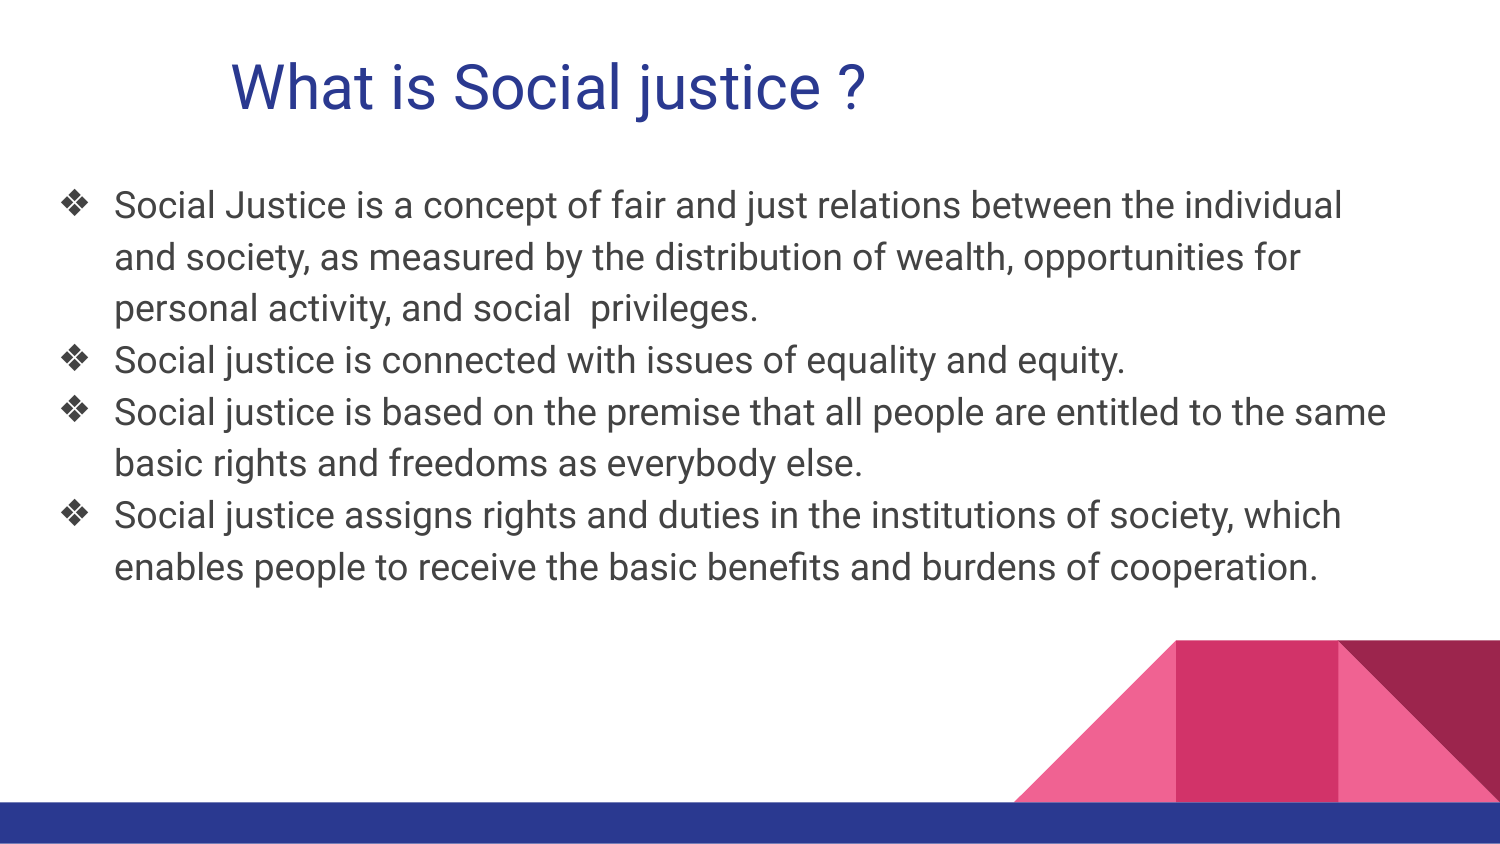

# What is Social justice ?
Social Justice is a concept of fair and just relations between the individual and society, as measured by the distribution of wealth, opportunities for personal activity, and social  privileges.
Social justice is connected with issues of equality and equity.
Social justice is based on the premise that all people are entitled to the same basic rights and freedoms as everybody else.
Social justice assigns rights and duties in the institutions of society, which enables people to receive the basic benefits and burdens of cooperation.